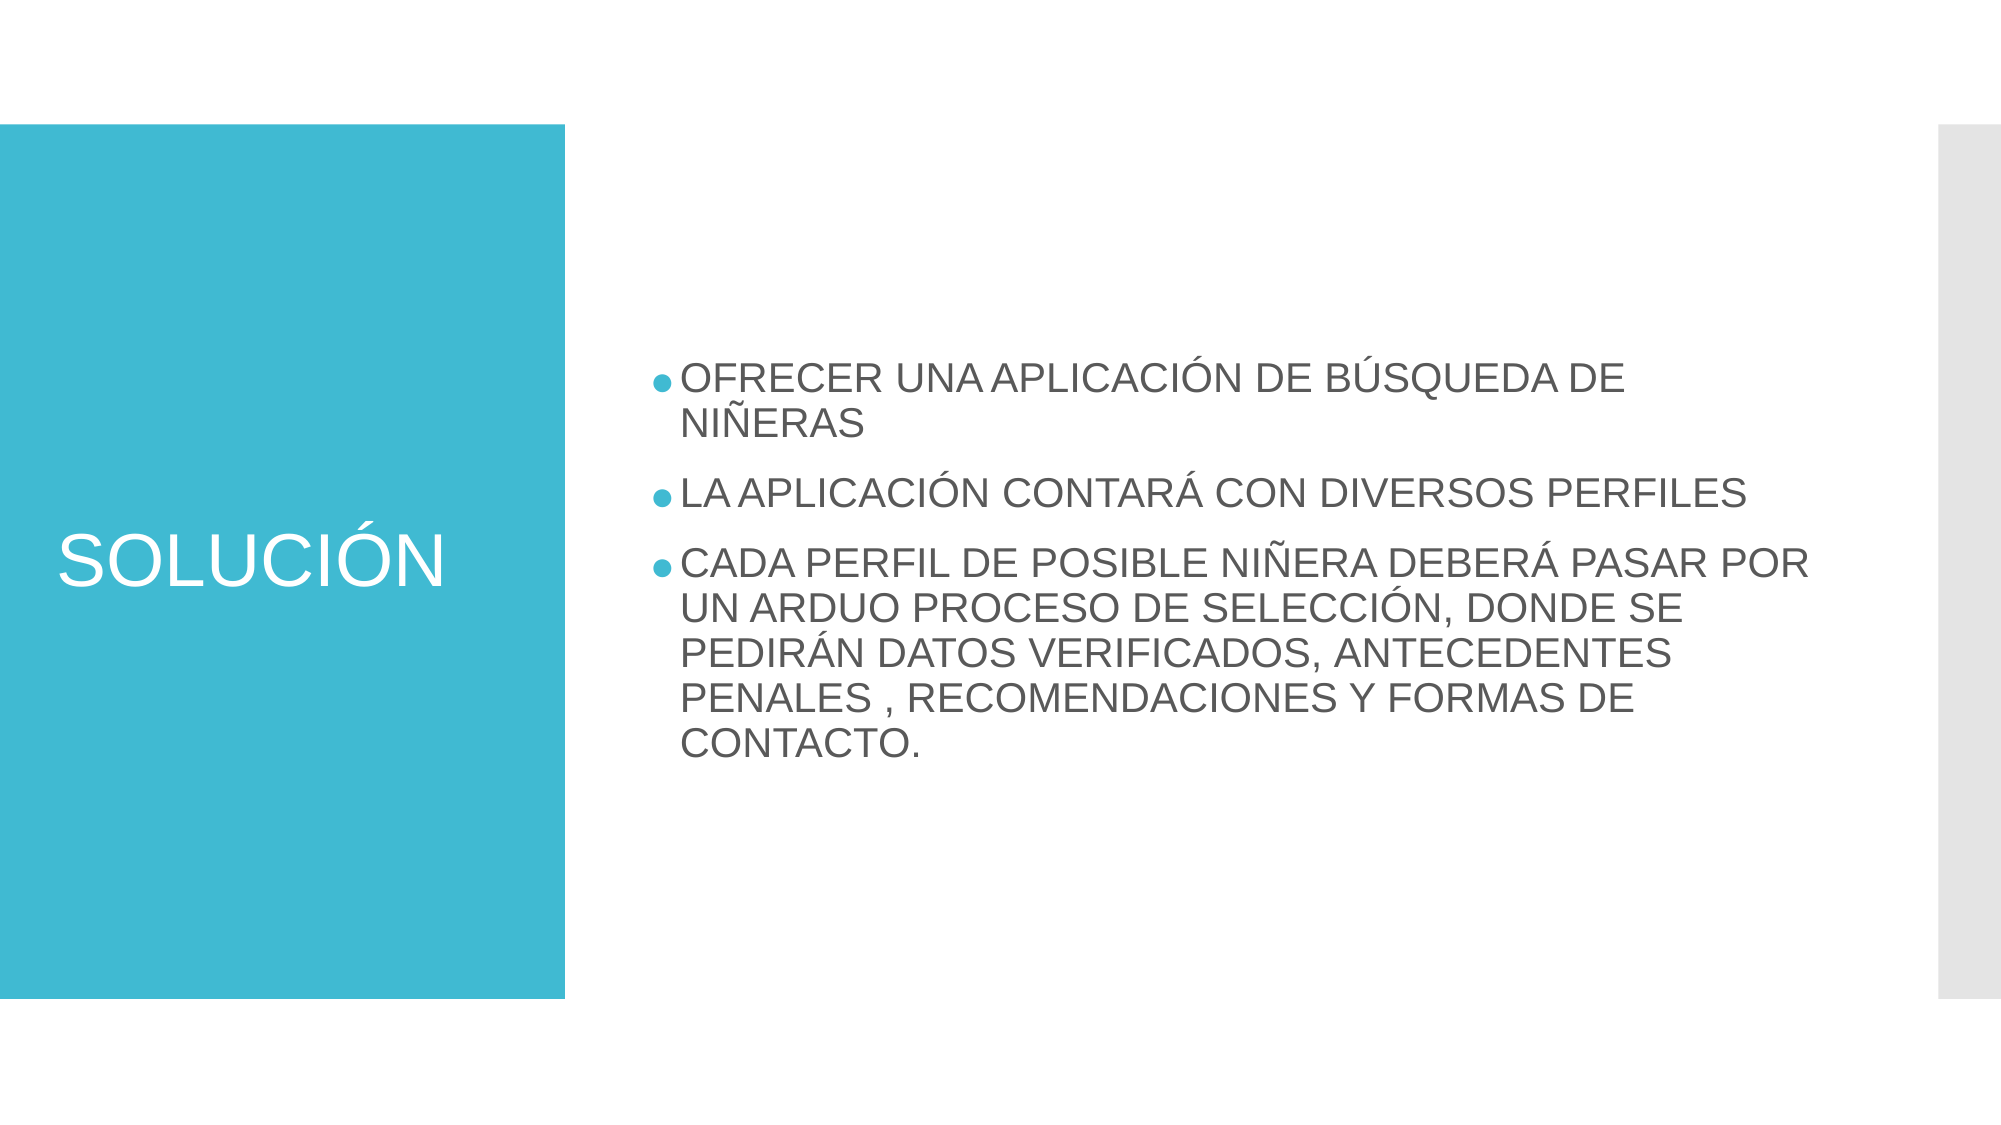

OFRECER UNA APLICACIÓN DE BÚSQUEDA DE NIÑERAS
LA APLICACIÓN CONTARÁ CON DIVERSOS PERFILES
CADA PERFIL DE POSIBLE NIÑERA DEBERÁ PASAR POR UN ARDUO PROCESO DE SELECCIÓN, DONDE SE PEDIRÁN DATOS VERIFICADOS, ANTECEDENTES PENALES , RECOMENDACIONES Y FORMAS DE CONTACTO.
# SOLUCIÓN